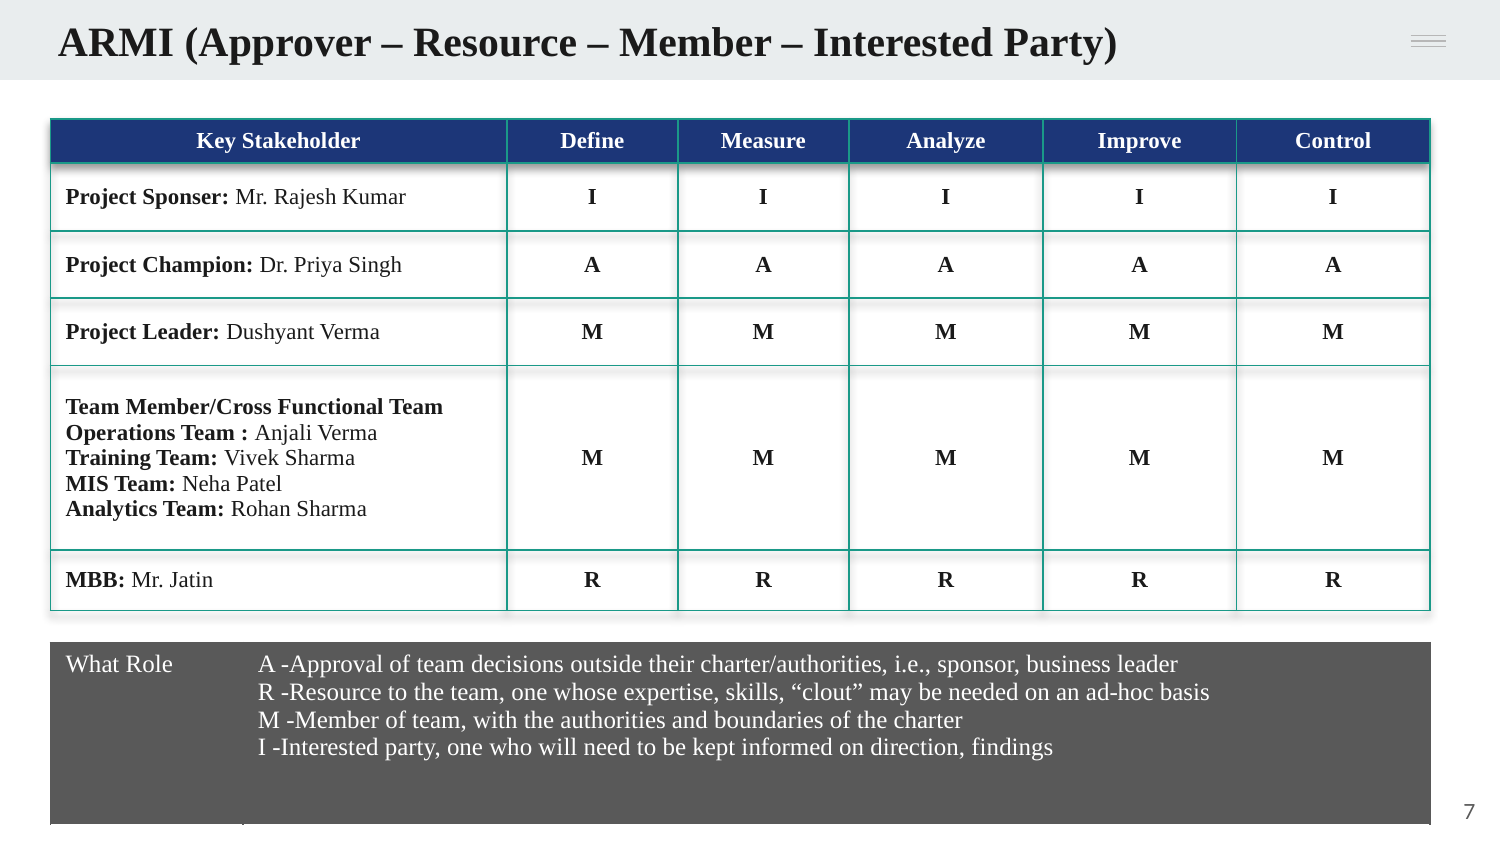

ARMI (Approver – Resource – Member – Interested Party)
| Key Stakeholder | Define | Measure | Analyze | Improve | Control |
| --- | --- | --- | --- | --- | --- |
| Project Sponser: Mr. Rajesh Kumar | I | I | I | I | I |
| Project Champion: Dr. Priya Singh | A | A | A | A | A |
| Project Leader: Dushyant Verma | M | M | M | M | M |
| Team Member/Cross Functional Team Operations Team : Anjali Verma Training Team: Vivek Sharma MIS Team: Neha Patel Analytics Team: Rohan Sharma | M | M | M | M | M |
| MBB: Mr. Jatin | R | R | R | R | R |
| What Role | A -Approval of team decisions outside their charter/authorities, i.e., sponsor, business leader R -Resource to the team, one whose expertise, skills, “clout” may be needed on an ad-hoc basis M -Member of team, with the authorities and boundaries of the charter I -Interested party, one who will need to be kept informed on direction, findings |
| --- | --- |
7